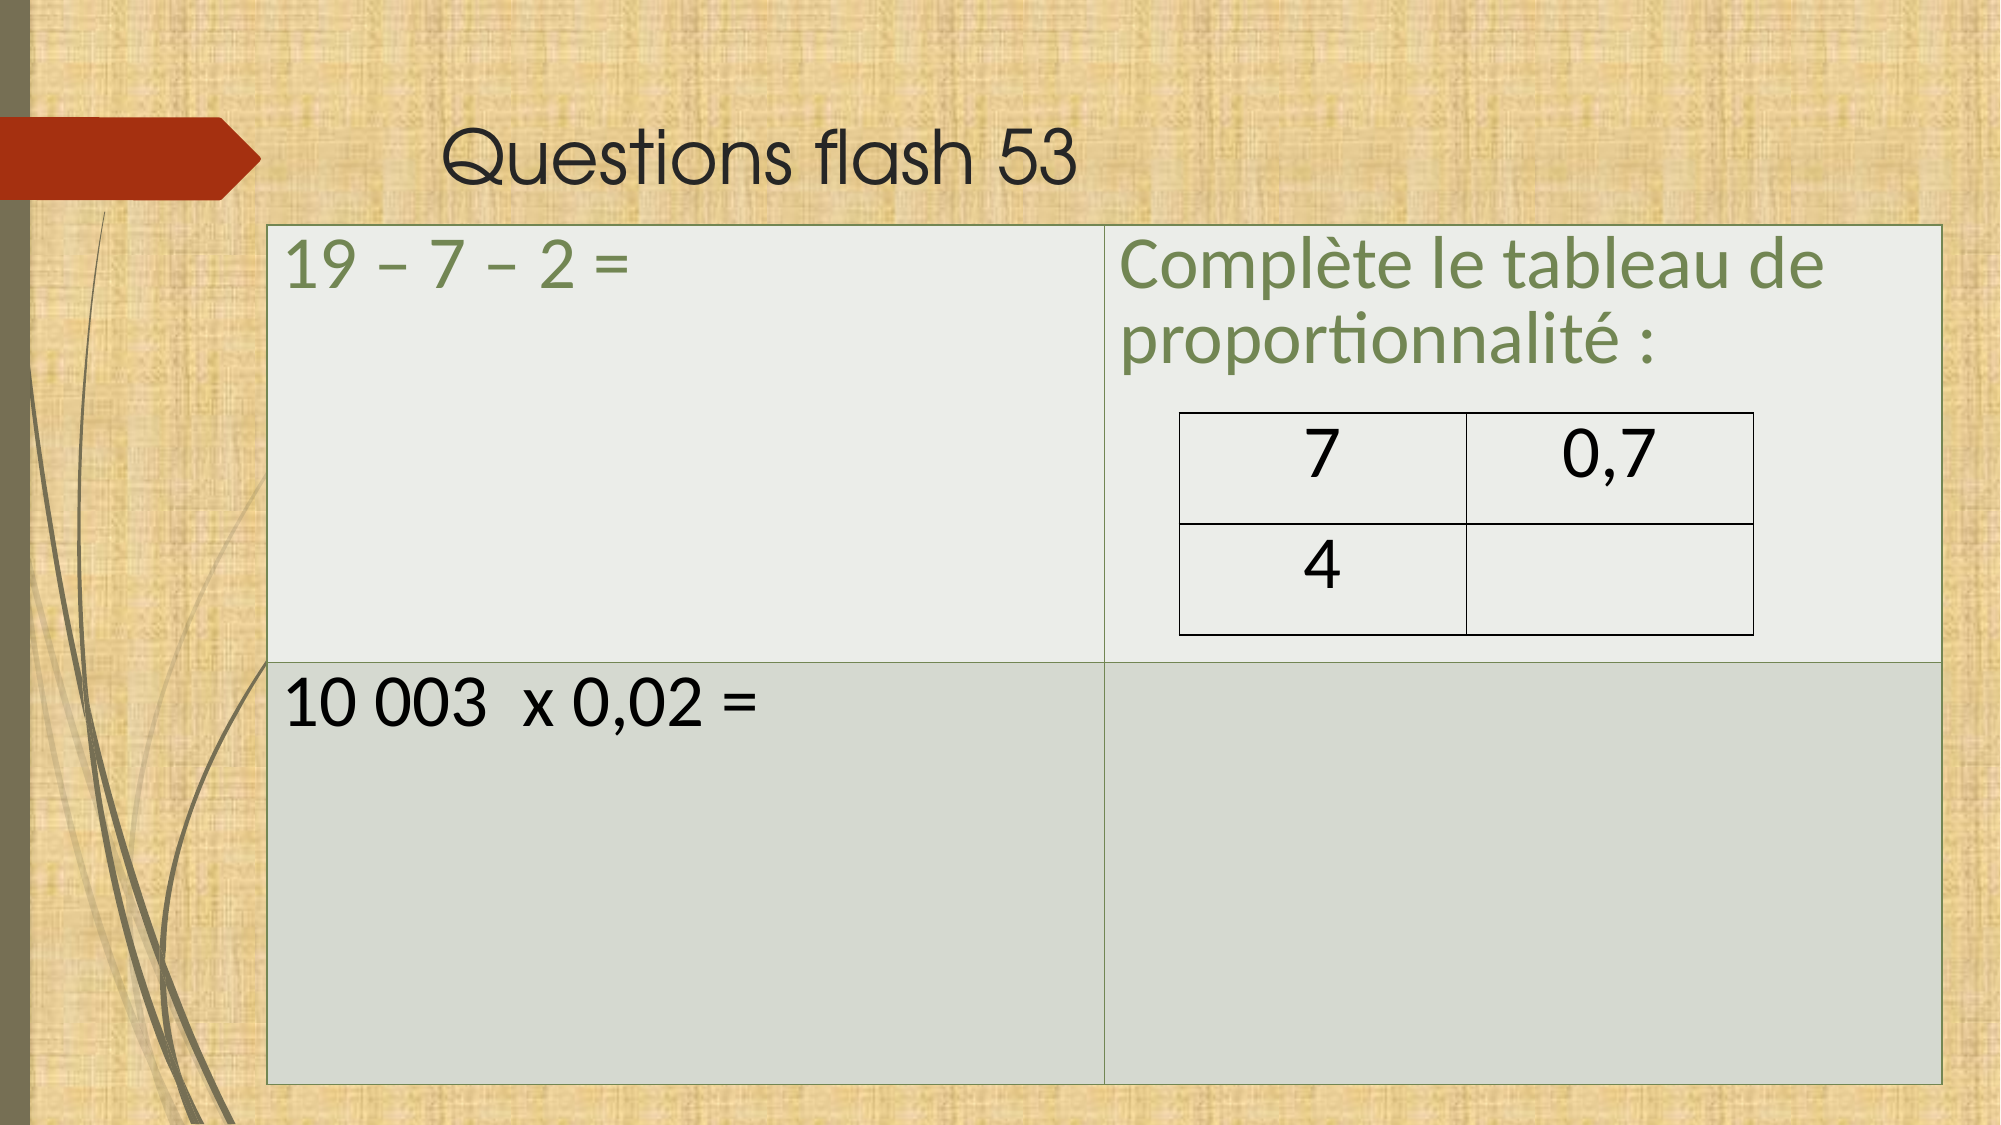

# Questions flash 53
| 19 – 7 – 2 = | Complète le tableau de proportionnalité : |
| --- | --- |
| 10 003 x 0,02 = |  |
| 7 | 0,7 |
| --- | --- |
| 4 |  |